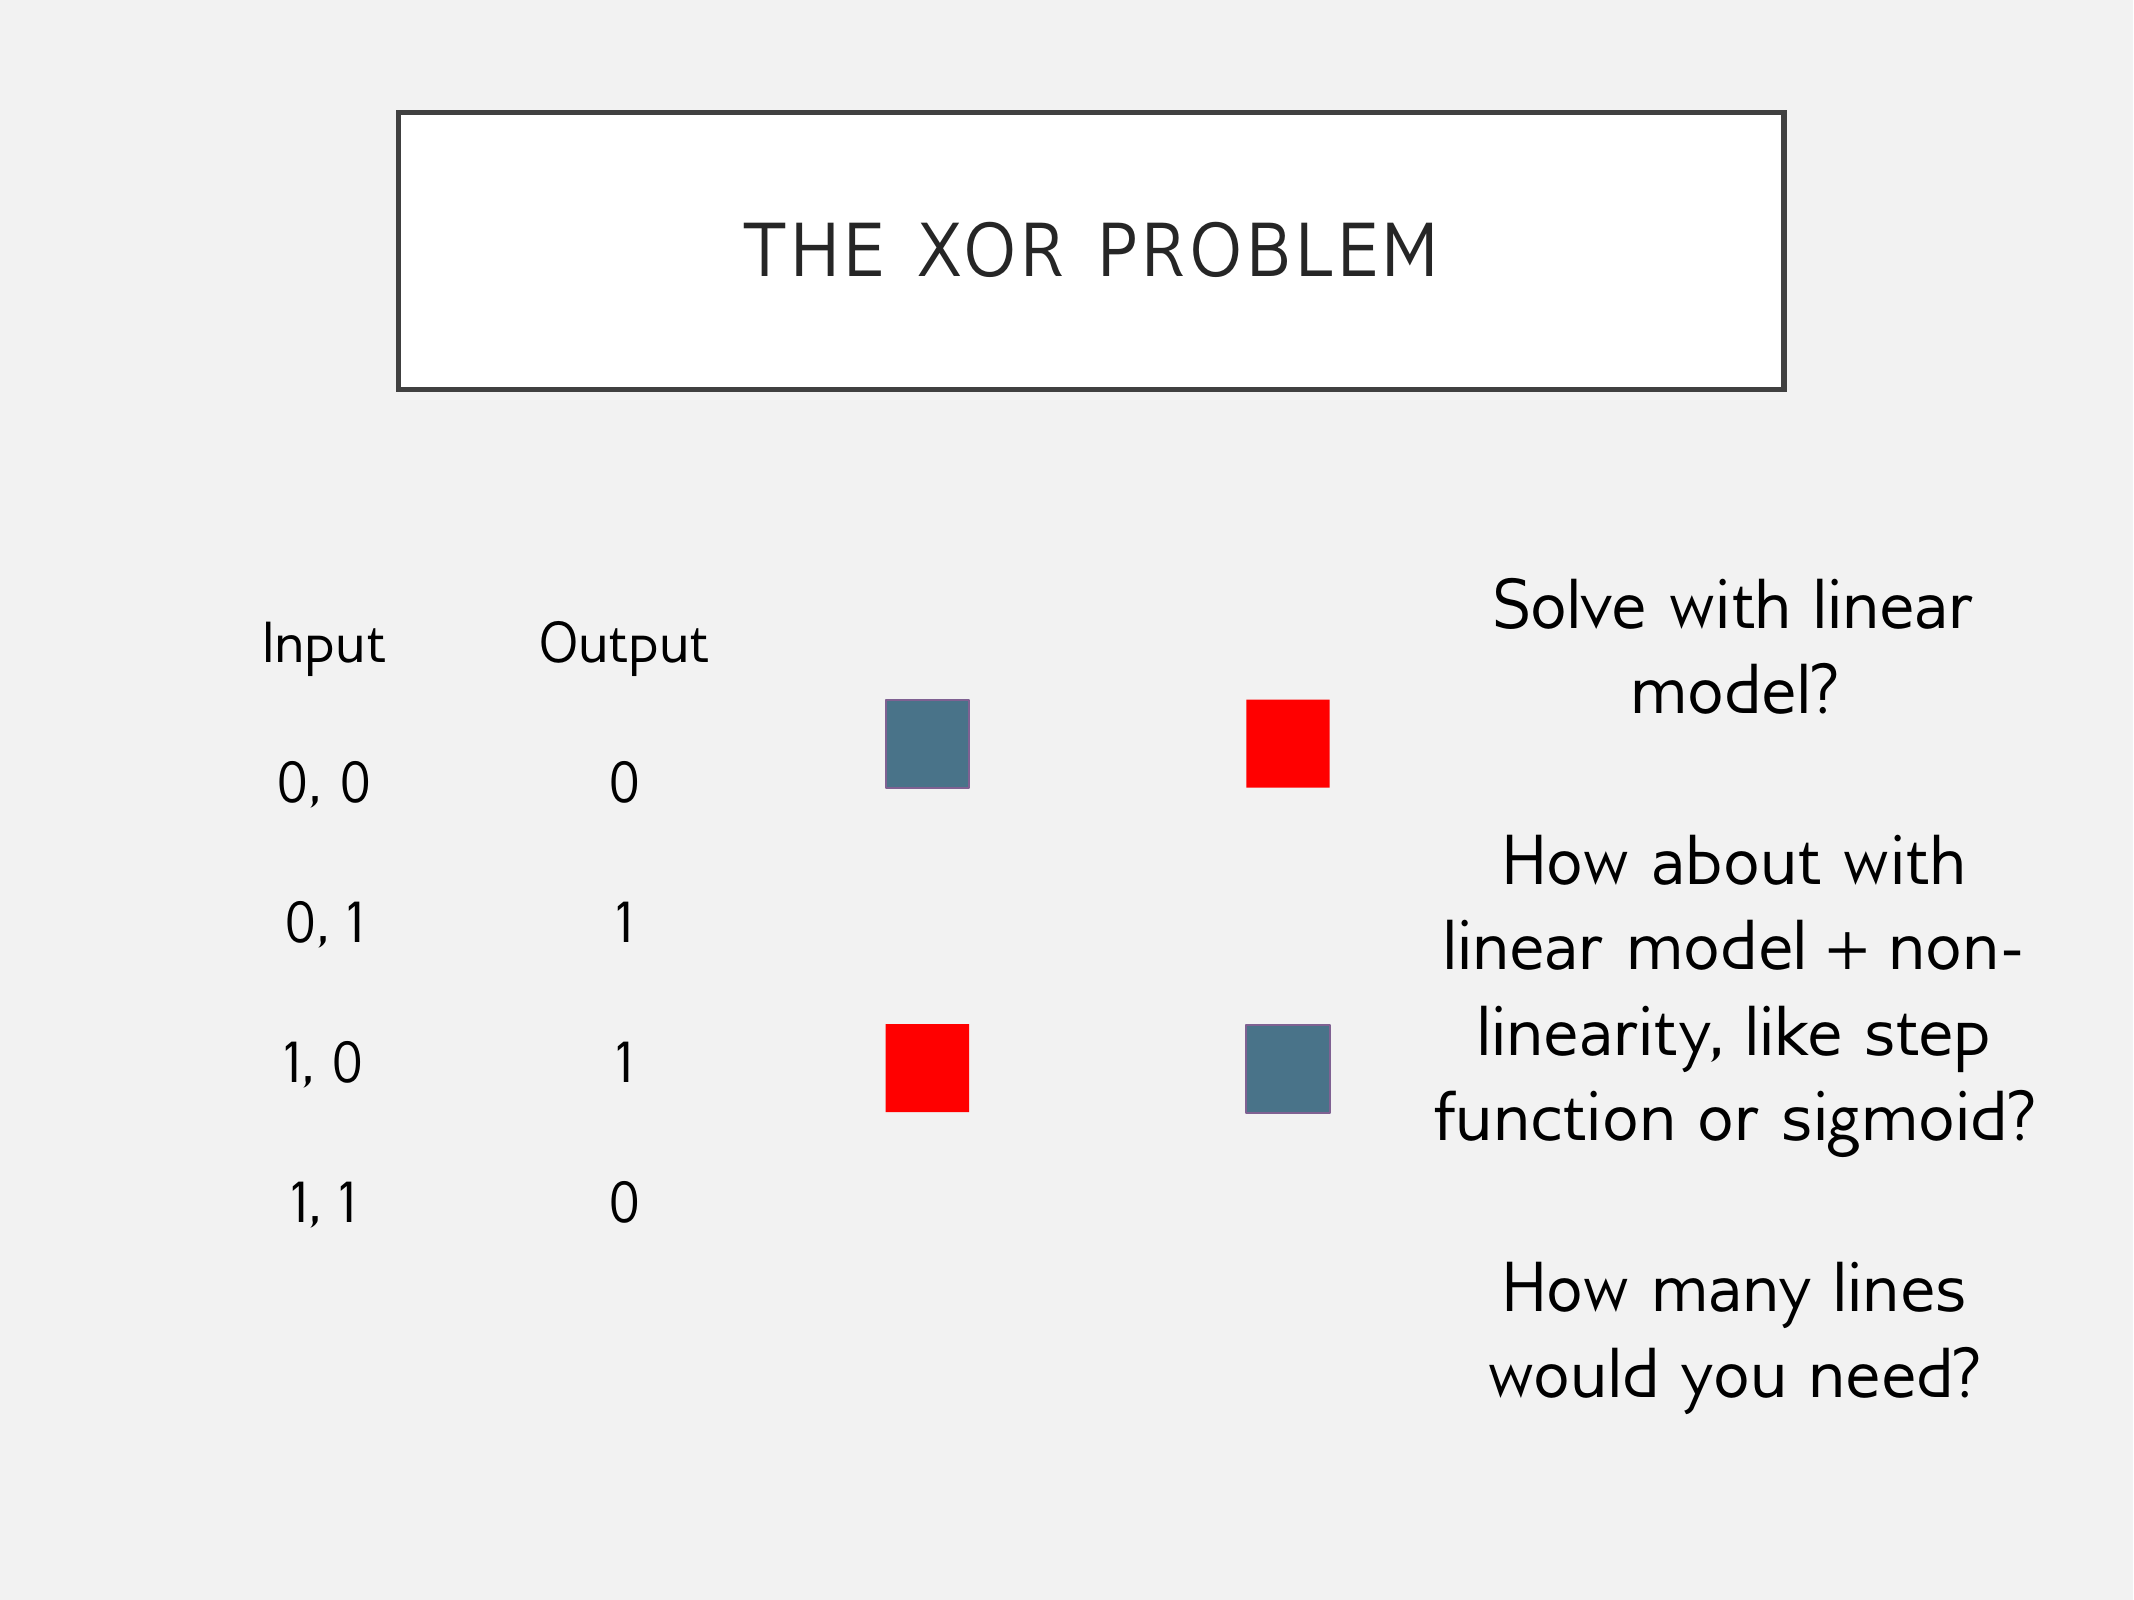

# The XOR problem
Solve with linear model?

How about with linear model + non-linearity, like step function or sigmoid?

How many lines would you need?
Input

0, 0

0, 1

1, 0

1, 1
Output

0

1

1

0